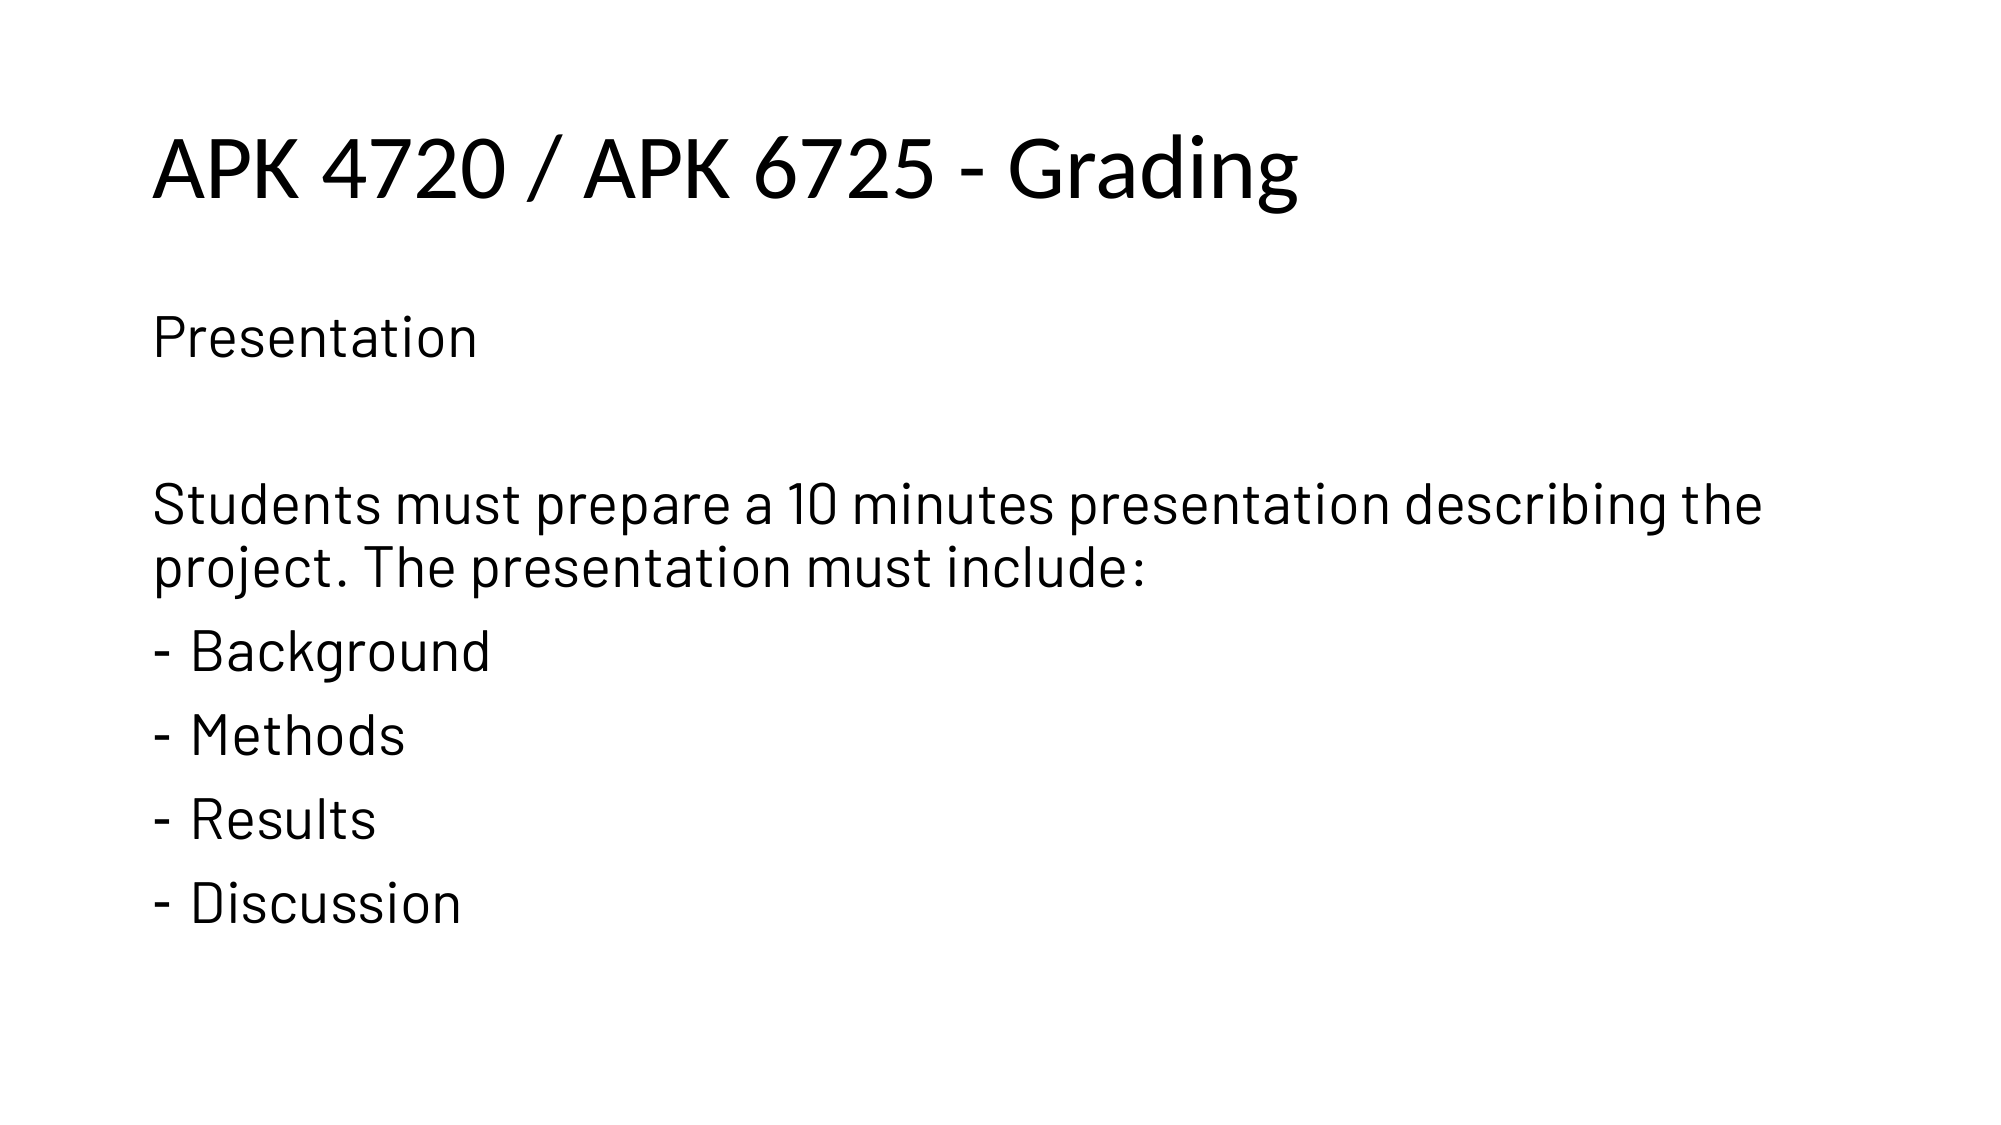

# APK 4720 / APK 6725 - Grading
Presentation

Students must prepare a 10 minutes presentation describing the project. The presentation must include:
Background
Methods
Results
Discussion